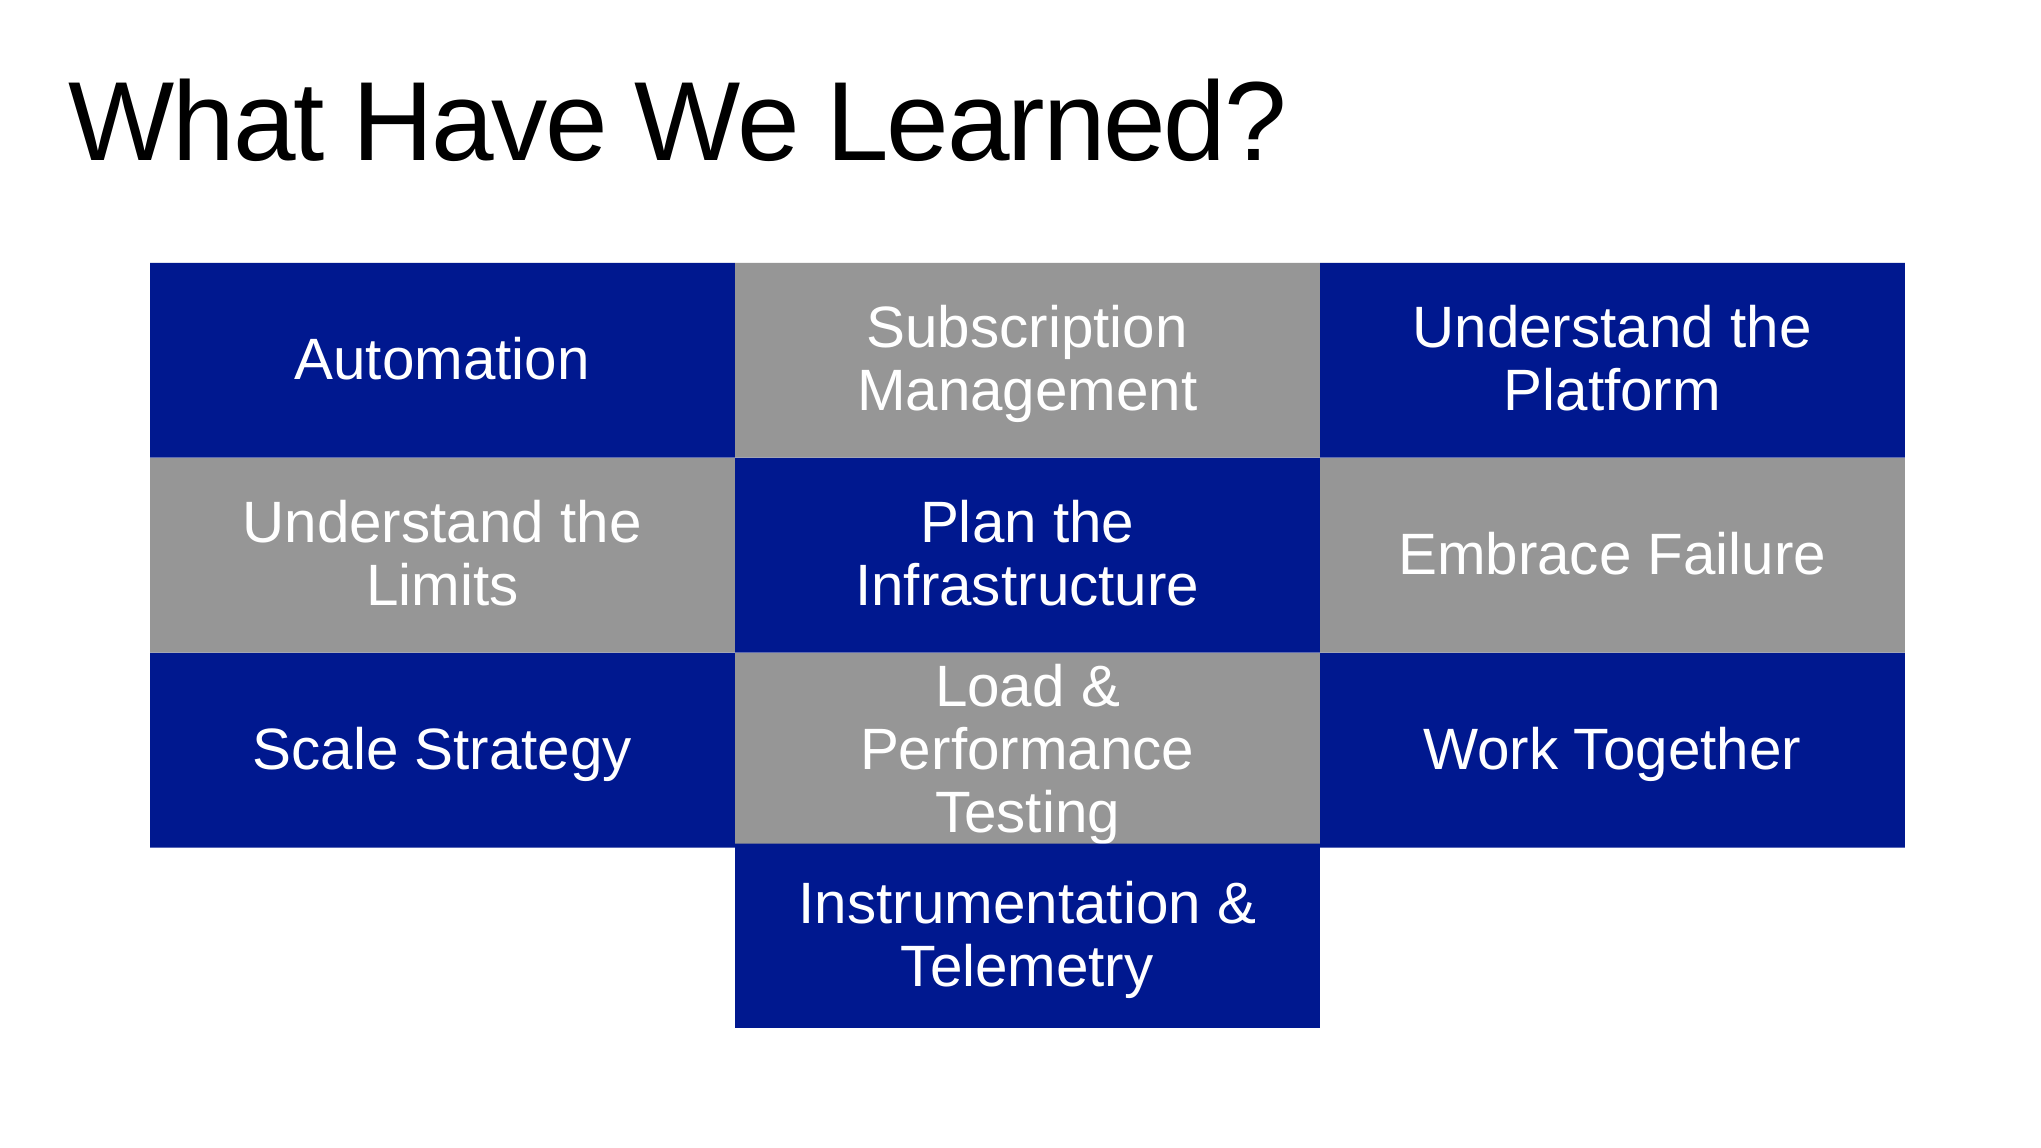

# What Have We Learned?
Automation
Subscription Management
Understand the Platform
Understand the Limits
Plan the Infrastructure
Embrace Failure
Scale Strategy
Load & Performance Testing
Work Together
Instrumentation & Telemetry